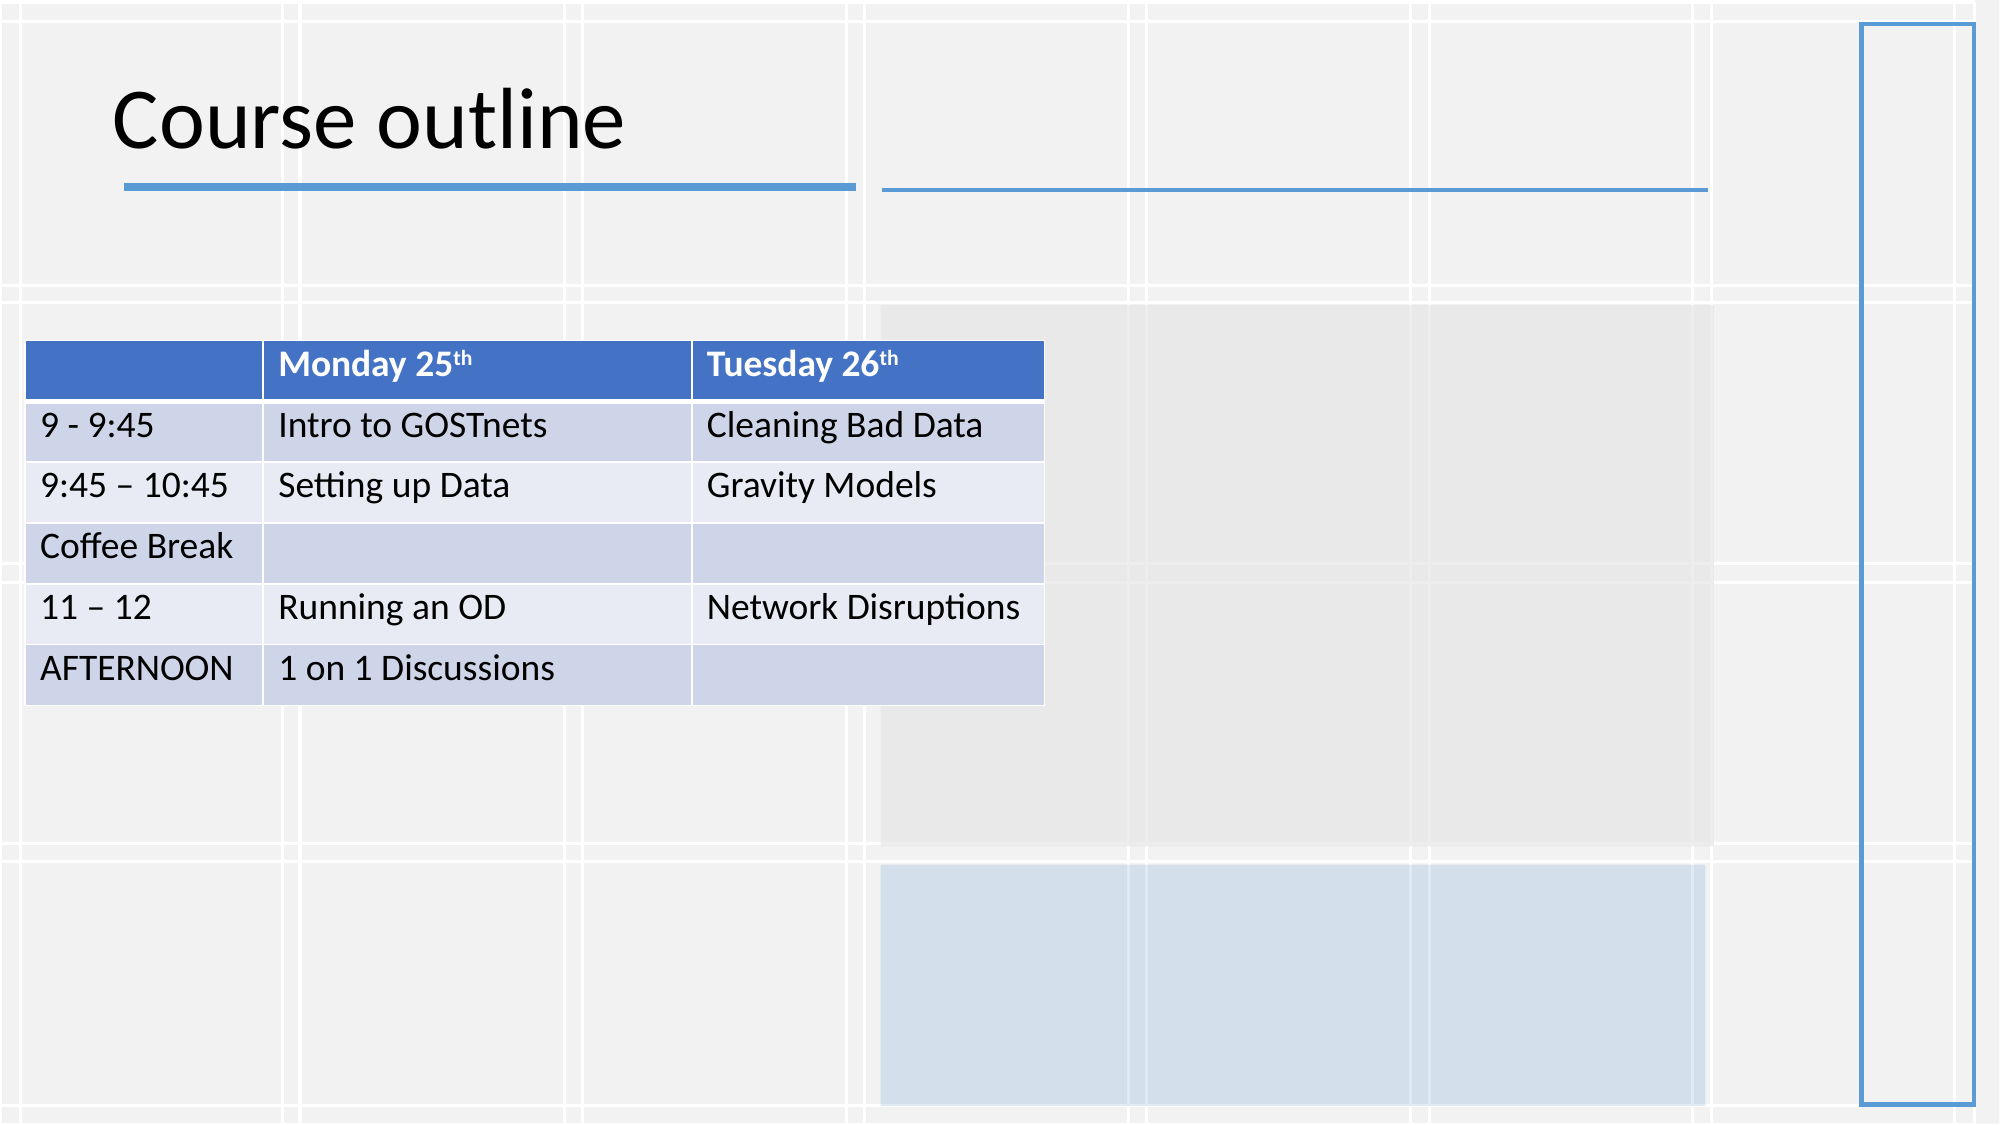

# Course outline

|  | Monday 25th | Tuesday 26th |
| --- | --- | --- |
| 9 - 9:45 | Intro to GOSTnets | Cleaning Bad Data |
| 9:45 – 10:45 | Setting up Data | Gravity Models |
| Coffee Break |  |  |
| 11 – 12 | Running an OD | Network Disruptions |
| AFTERNOON | 1 on 1 Discussions |  |